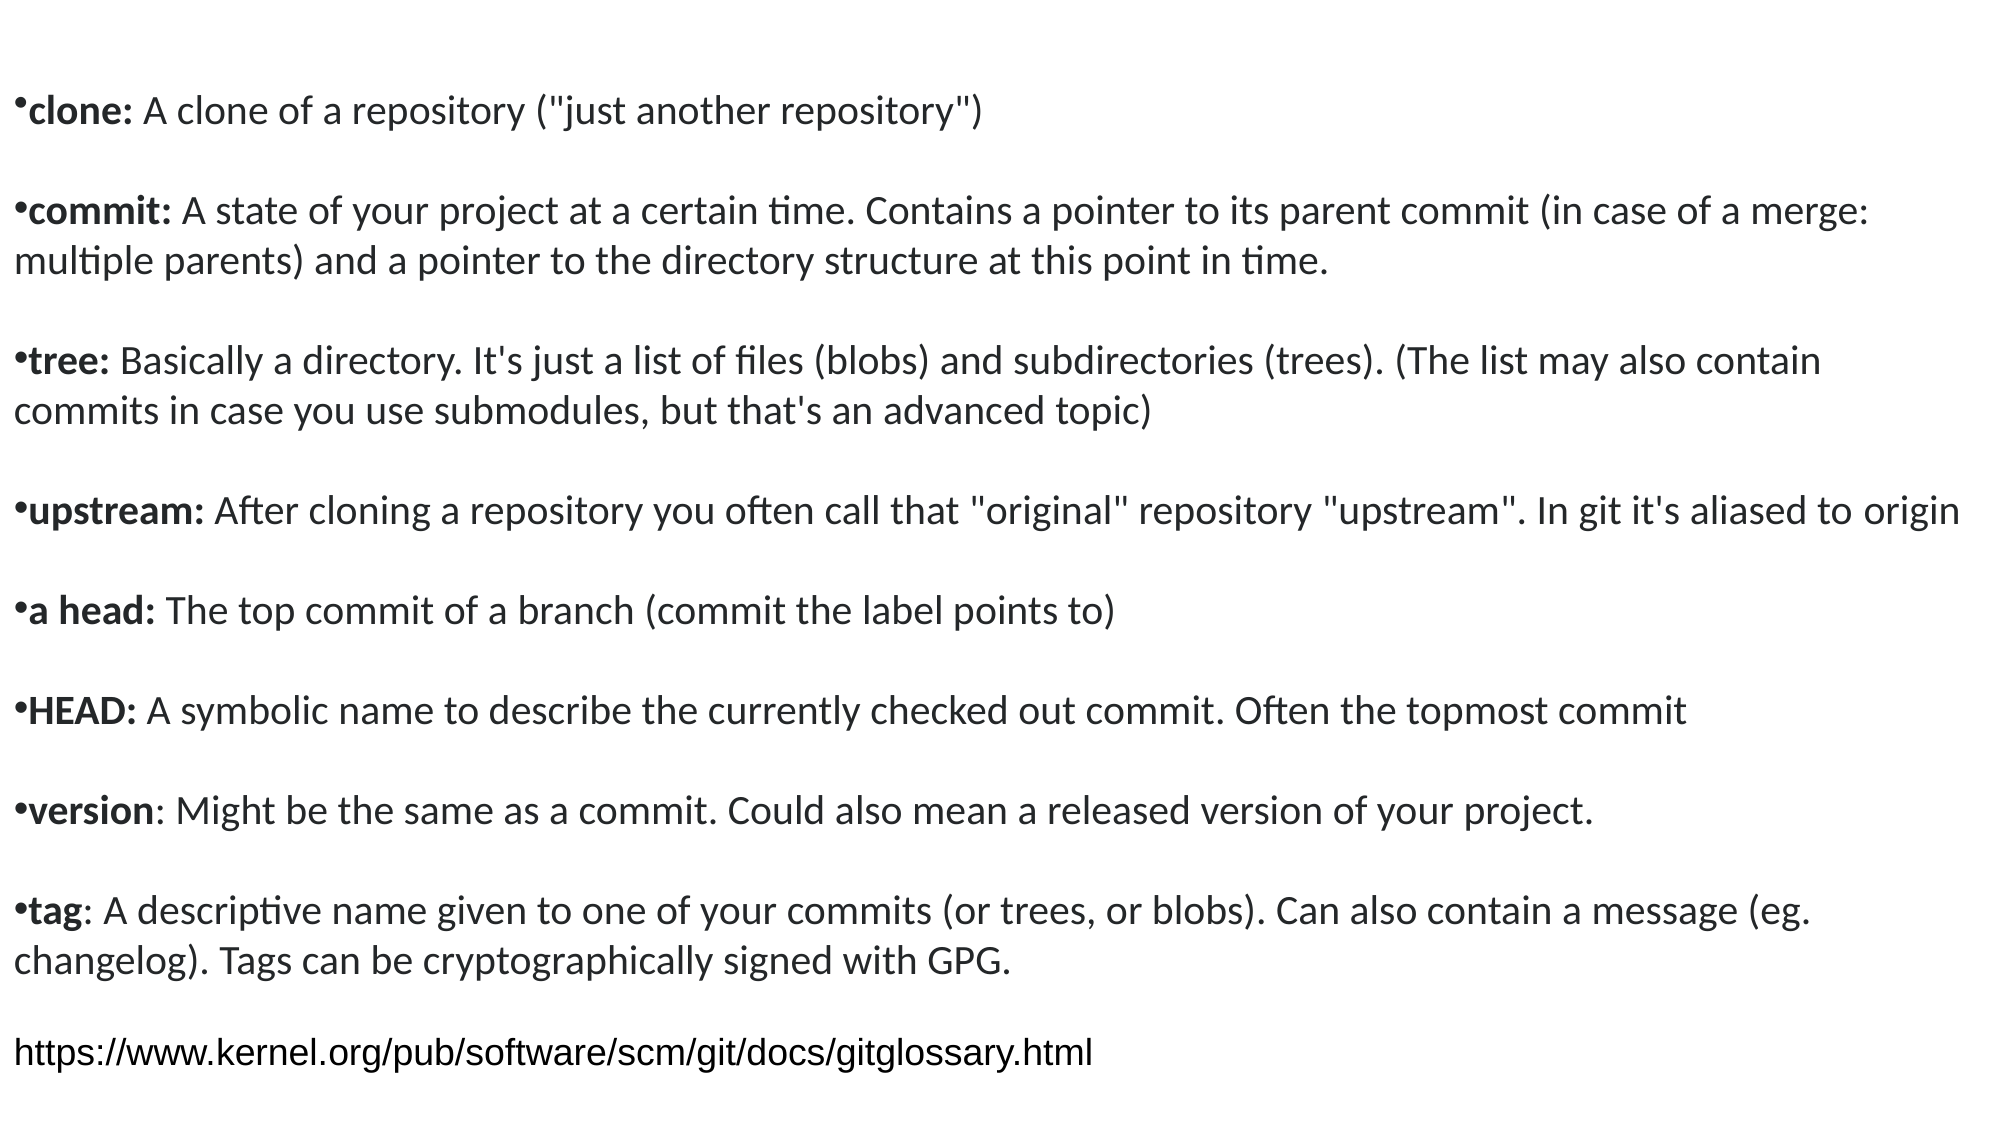

clone: A clone of a repository ("just another repository")

commit: A state of your project at a certain time. Contains a pointer to its parent commit (in case of a merge: multiple parents) and a pointer to the directory structure at this point in time.

tree: Basically a directory. It's just a list of files (blobs) and subdirectories (trees). (The list may also contain commits in case you use submodules, but that's an advanced topic)

upstream: After cloning a repository you often call that "original" repository "upstream". In git it's aliased to origin

a head: The top commit of a branch (commit the label points to)

HEAD: A symbolic name to describe the currently checked out commit. Often the topmost commit

version: Might be the same as a commit. Could also mean a released version of your project.

tag: A descriptive name given to one of your commits (or trees, or blobs). Can also contain a message (eg. changelog). Tags can be cryptographically signed with GPG.

https://www.kernel.org/pub/software/scm/git/docs/gitglossary.html